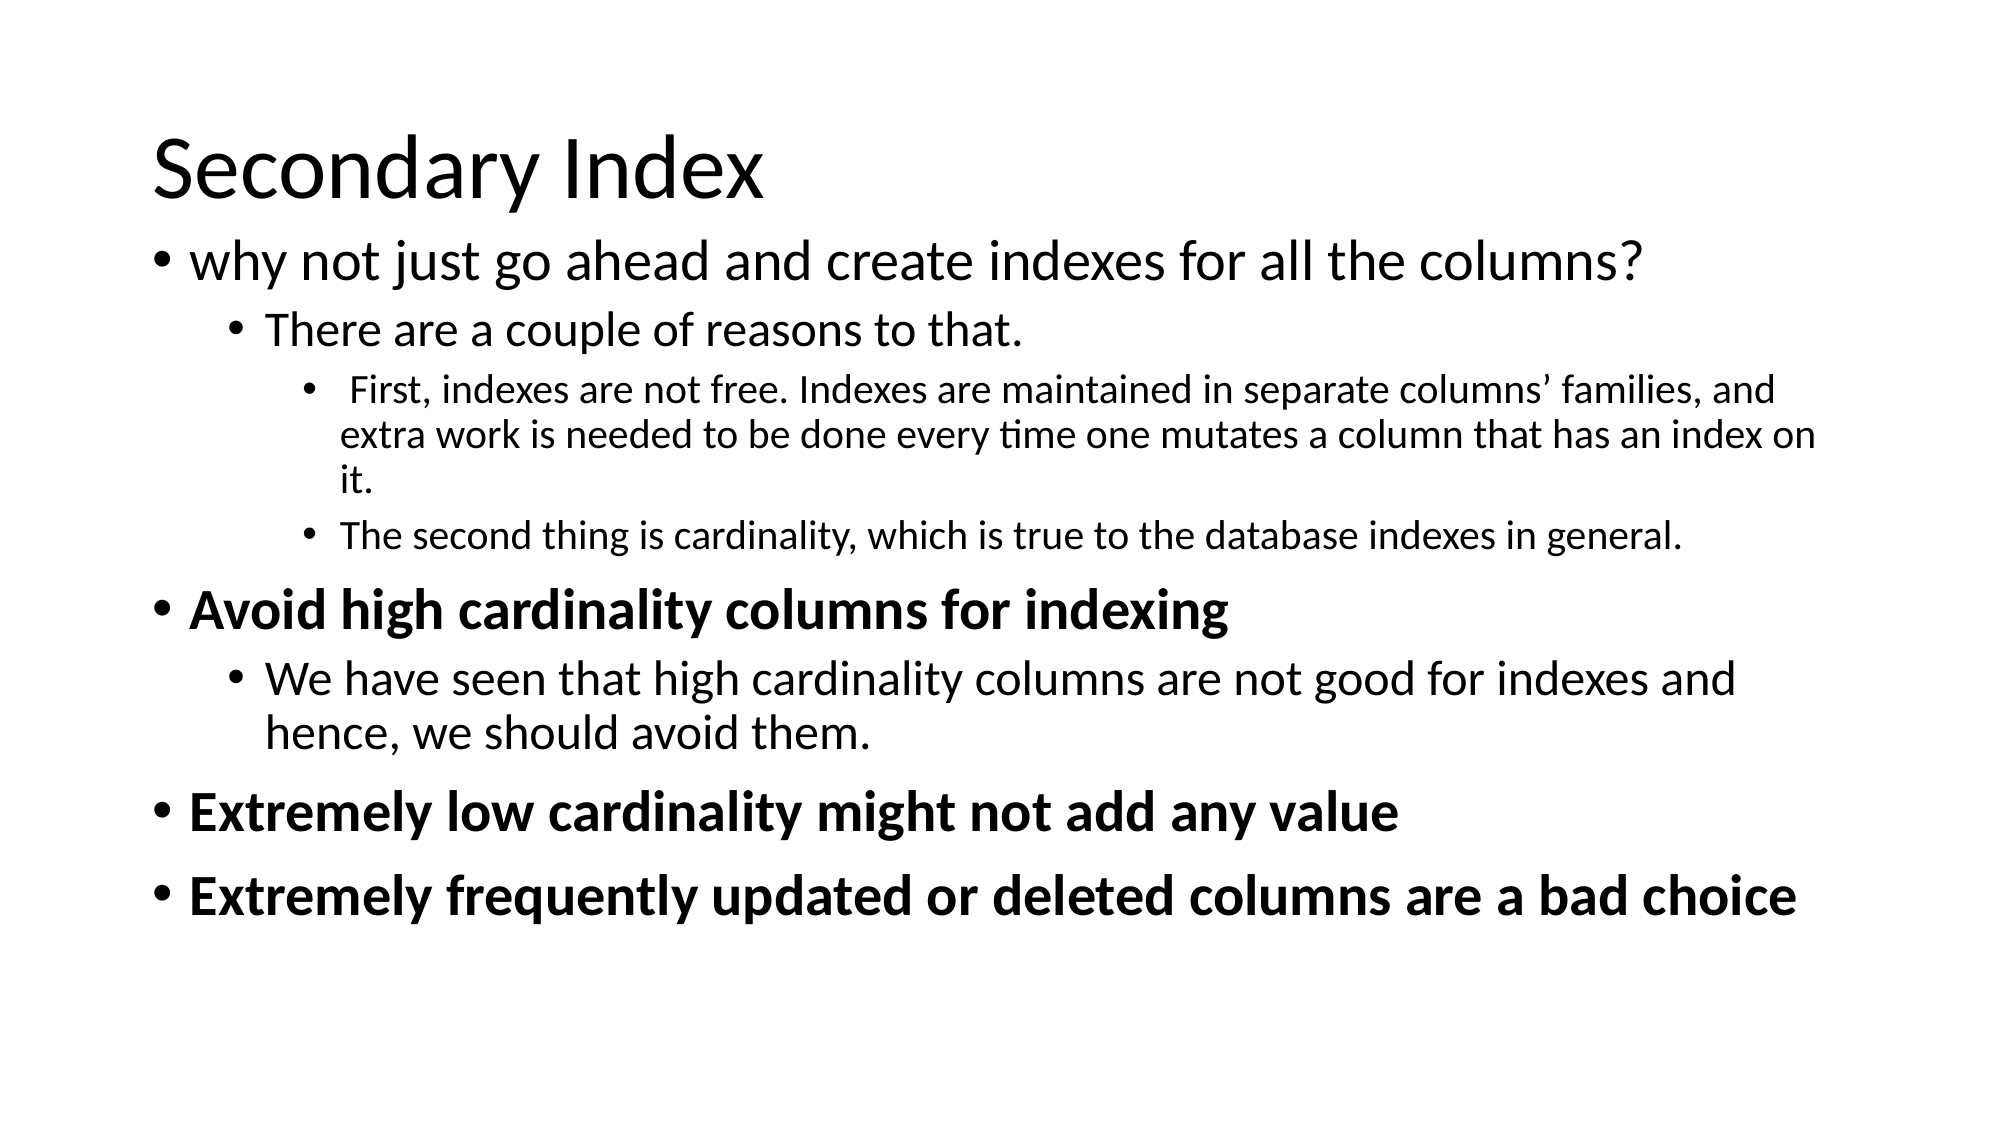

# Secondary Index
why not just go ahead and create indexes for all the columns?
There are a couple of reasons to that.
 First, indexes are not free. Indexes are maintained in separate columns’ families, and extra work is needed to be done every time one mutates a column that has an index on it.
The second thing is cardinality, which is true to the database indexes in general.
Avoid high cardinality columns for indexing
We have seen that high cardinality columns are not good for indexes and hence, we should avoid them.
Extremely low cardinality might not add any value
Extremely frequently updated or deleted columns are a bad choice